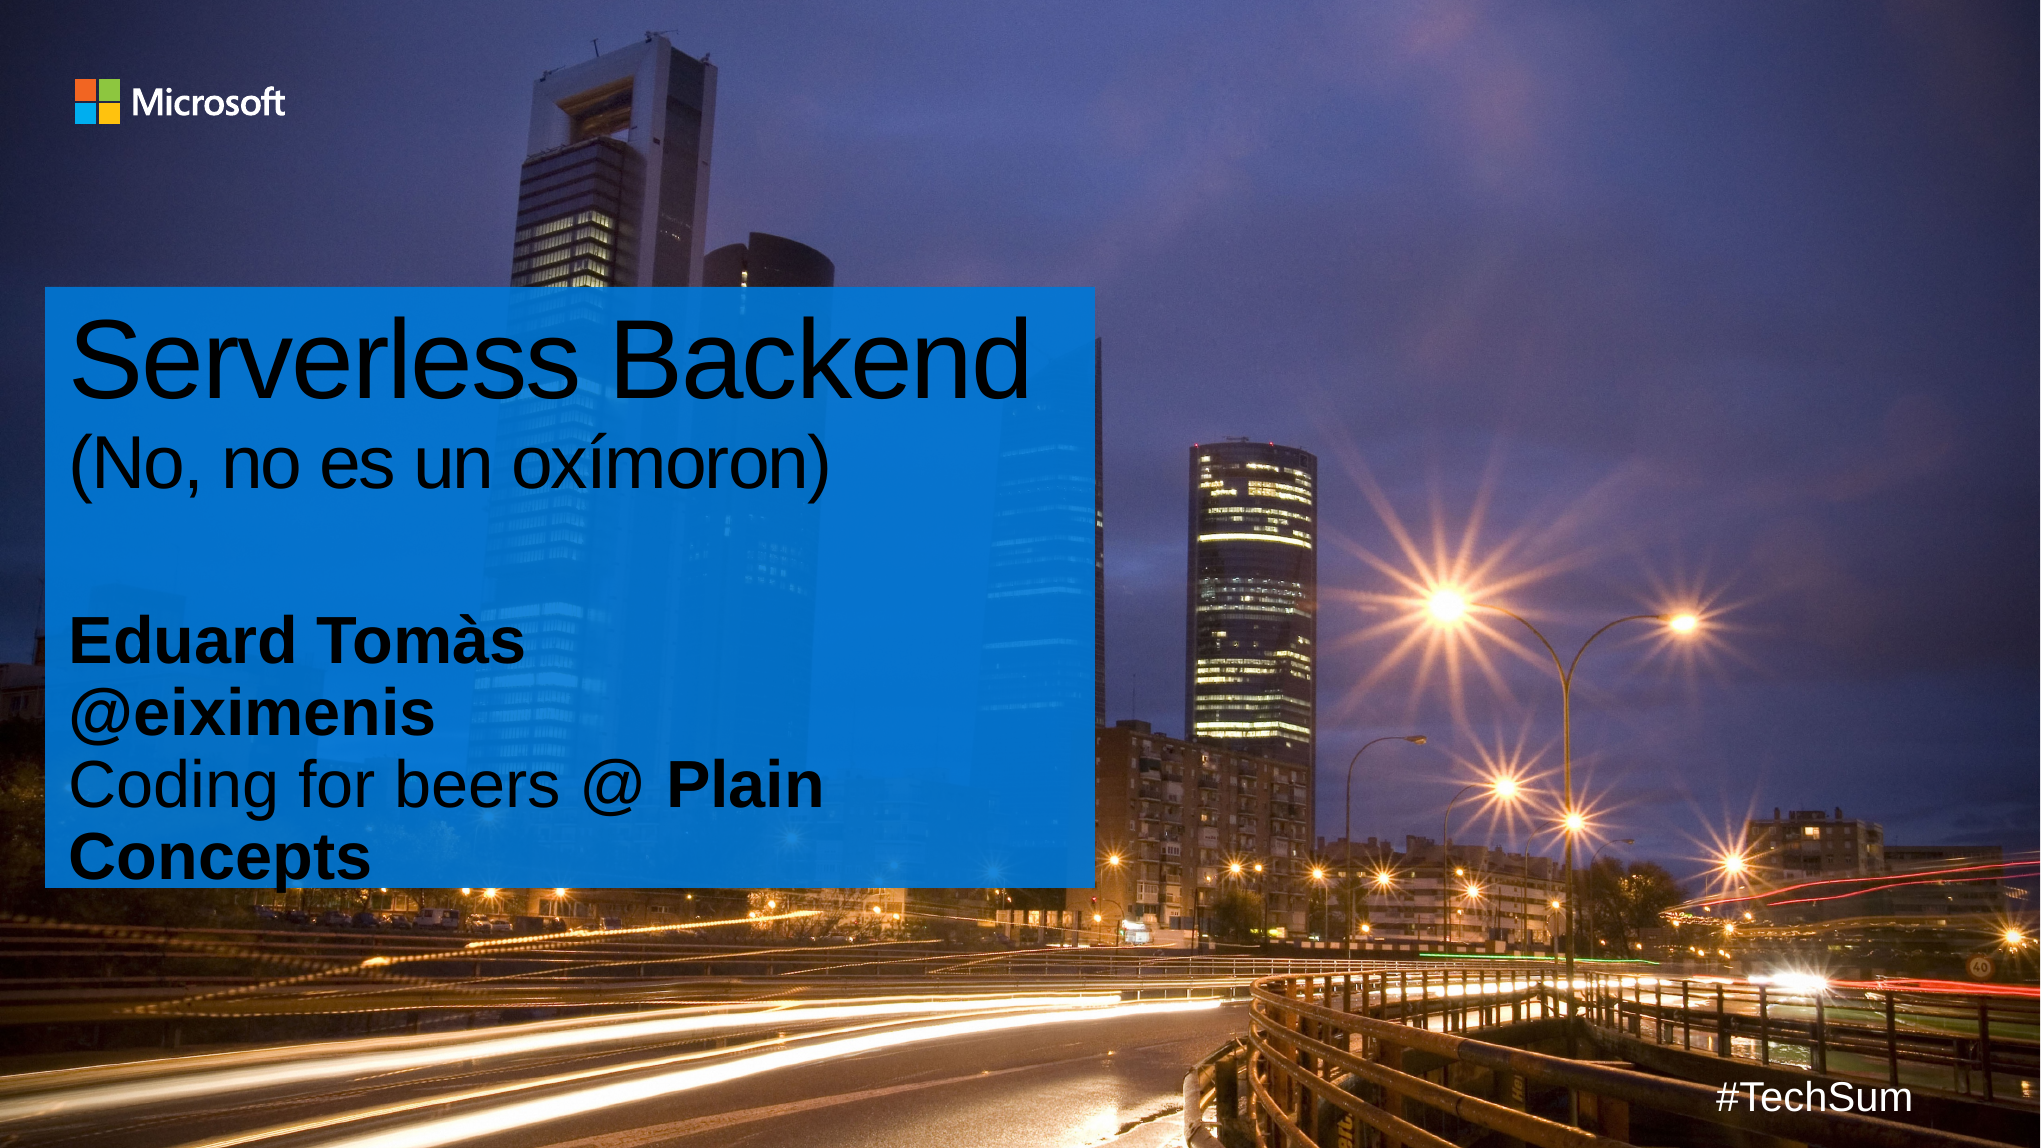

# Serverless Backend (No, no es un oxímoron)
Eduard Tomàs
@eiximenis
Coding for beers @ Plain Concepts